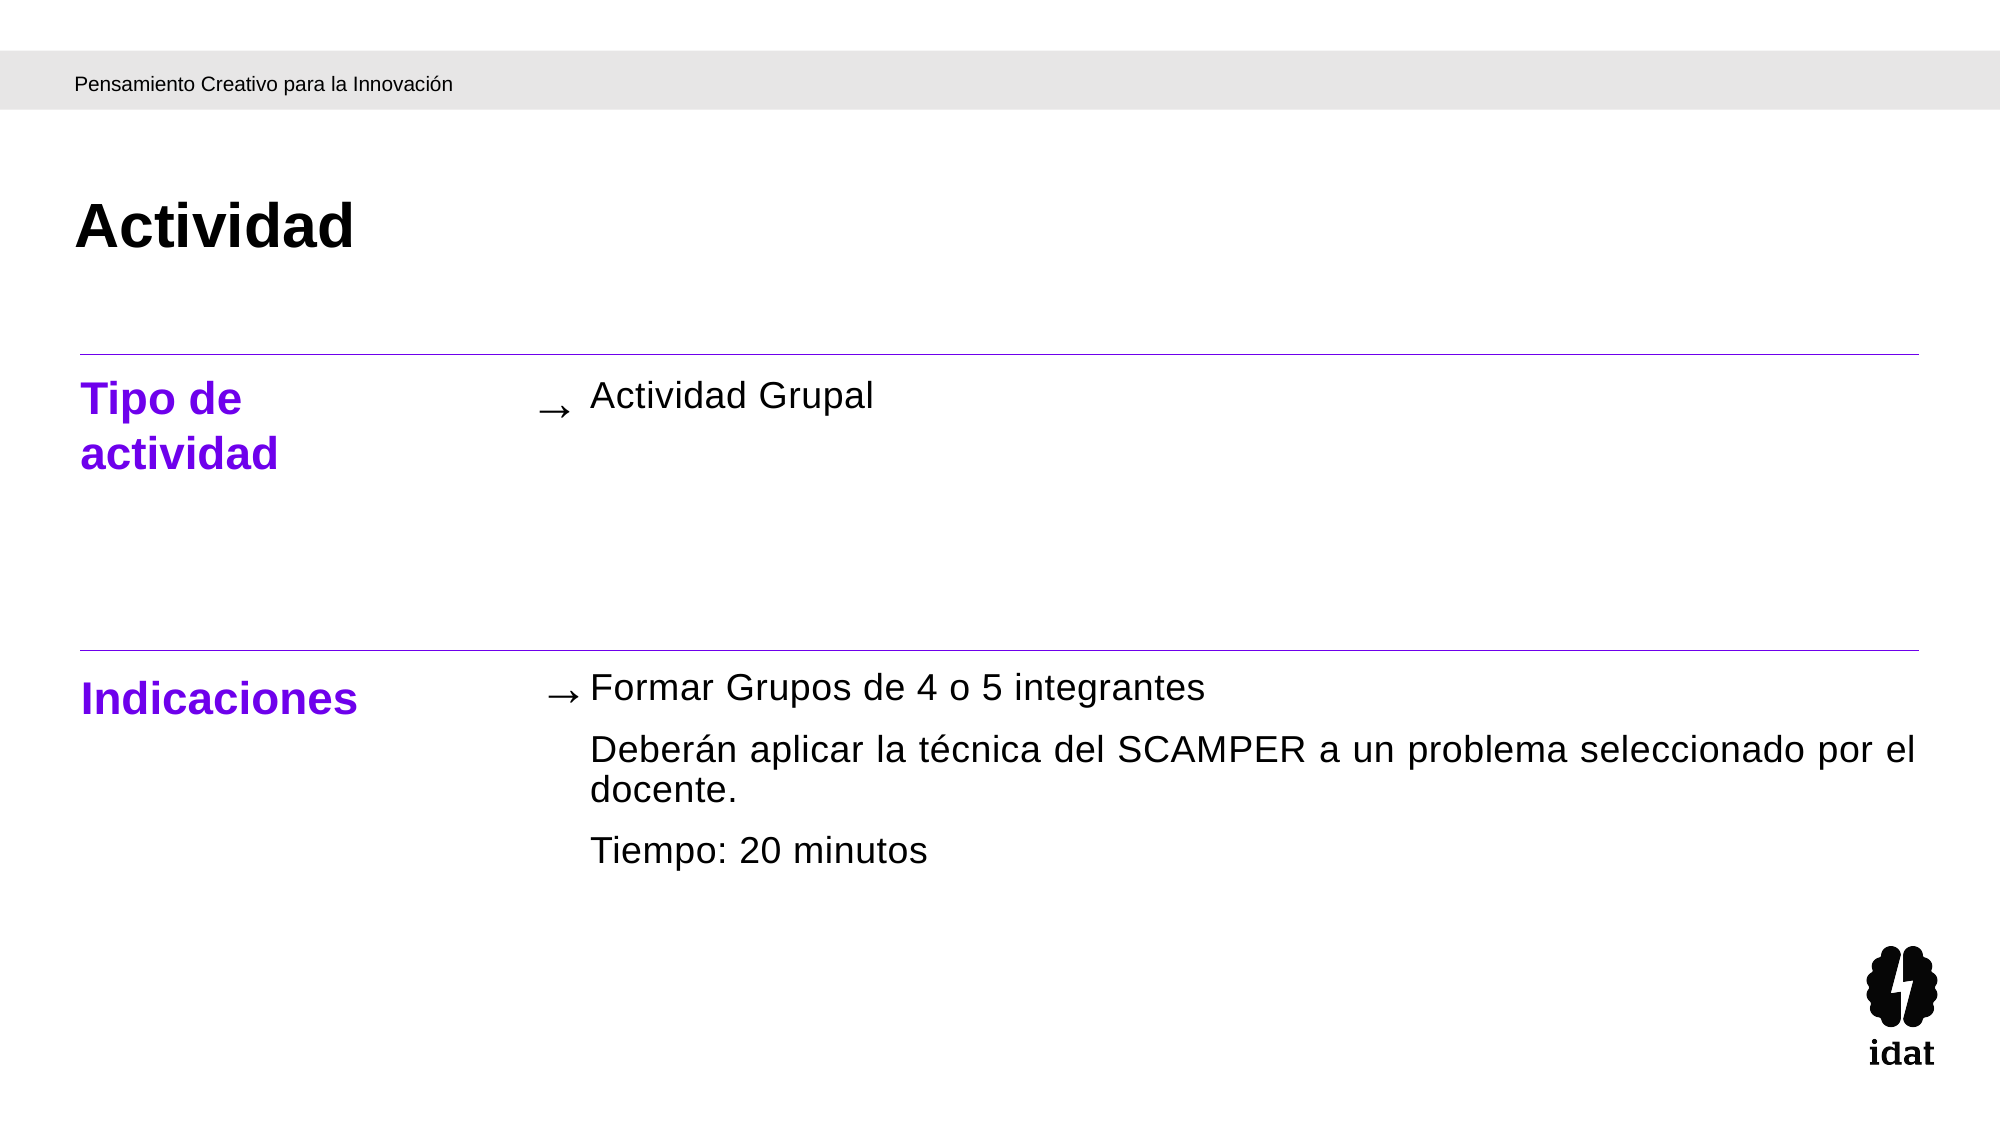

Pensamiento Creativo para la Innovación
Actividad
Actividad Grupal
Formar Grupos de 4 o 5 integrantes
Deberán aplicar la técnica del SCAMPER a un problema seleccionado por el docente.
Tiempo: 20 minutos